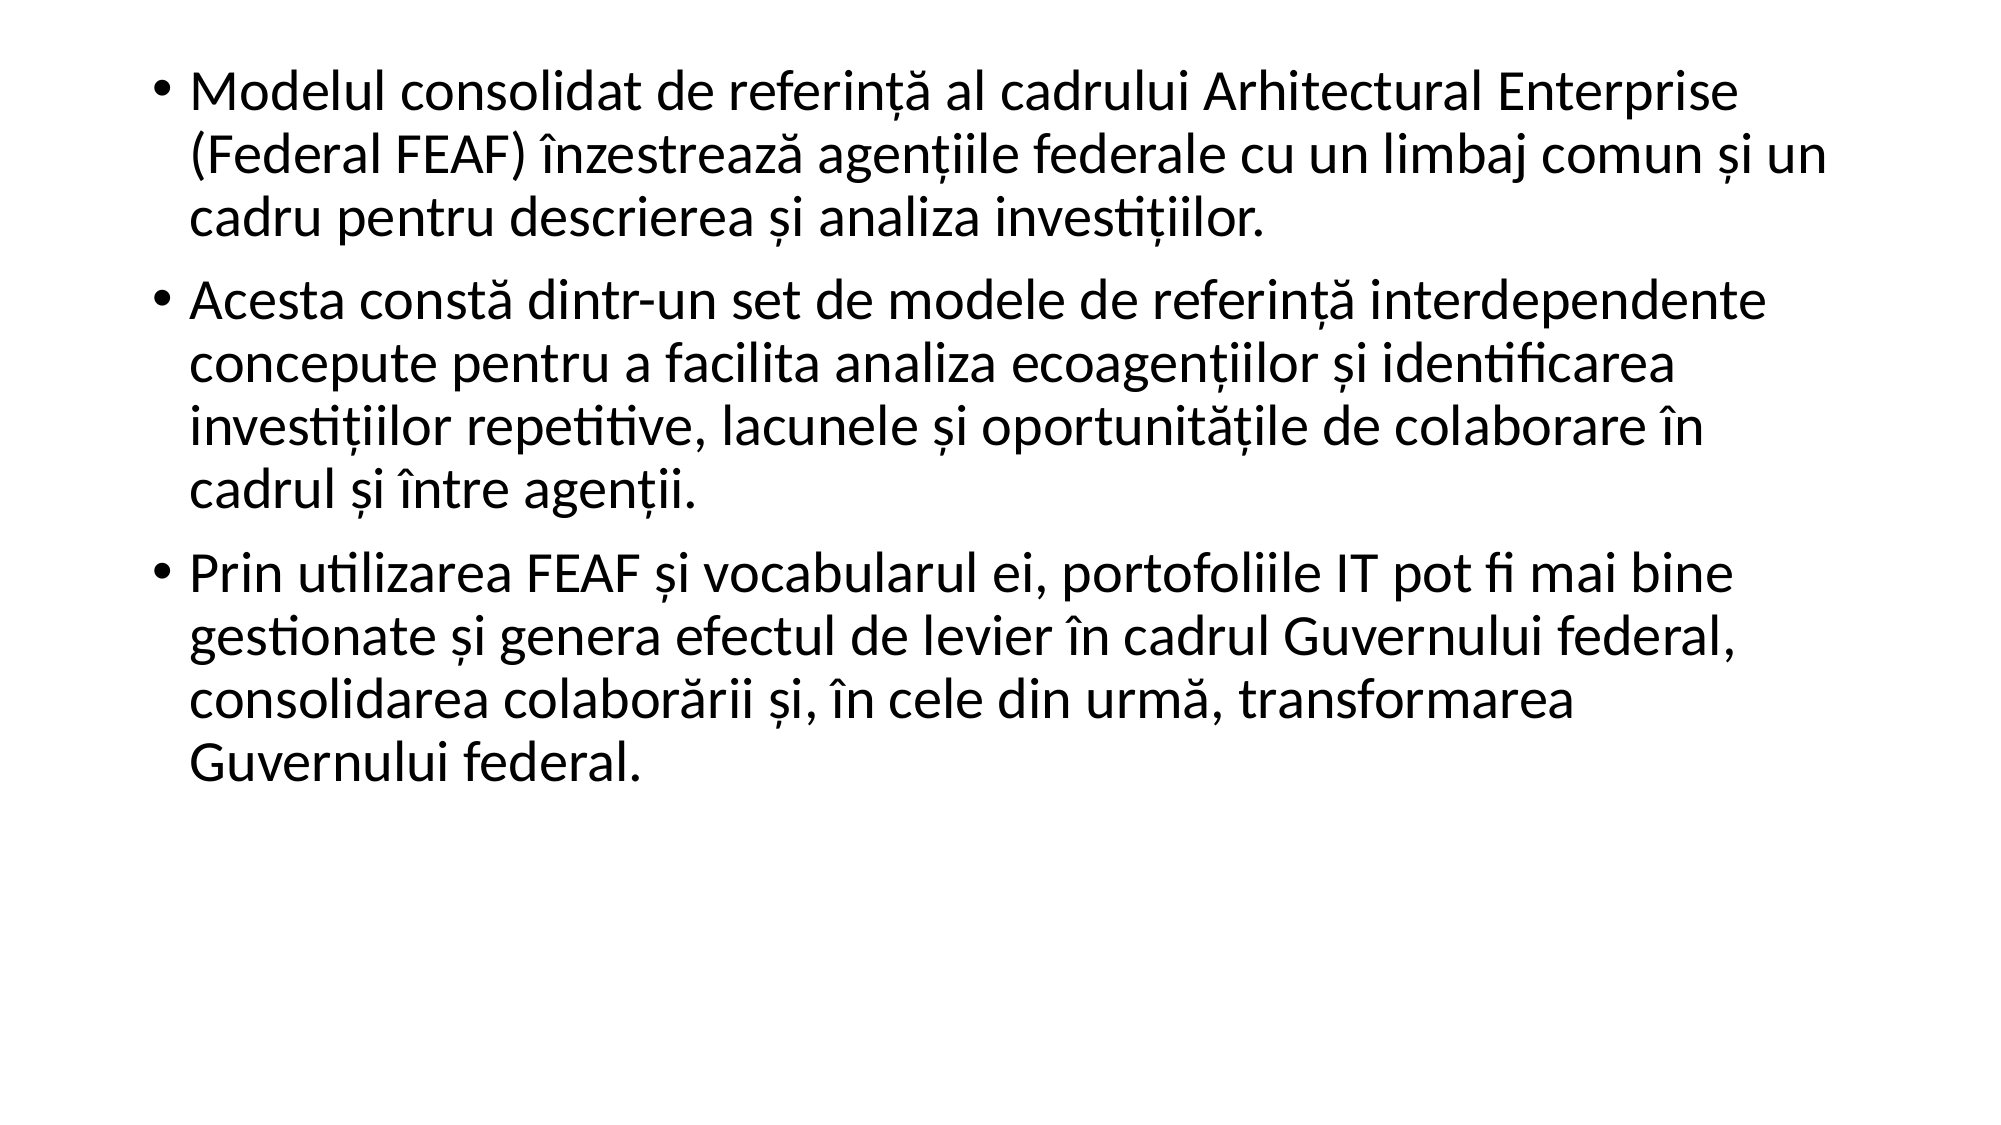

Modelul consolidat de referinţă al cadrului Arhitectural Enterprise (Federal FEAF) înzestrează agenţiile federale cu un limbaj comun şi un cadru pentru descrierea şi analiza investiţiilor.
Acesta constă dintr-un set de modele de referinţă interdependente concepute pentru a facilita analiza ecoagenţiilor şi identificarea investiţiilor repetitive, lacunele şi oportunităţile de colaborare în cadrul şi între agenţii.
Prin utilizarea FEAF şi vocabularul ei, portofoliile IT pot fi mai bine gestionate şi genera efectul de levier în cadrul Guvernului federal, consolidarea colaborării şi, în cele din urmă, transformarea Guvernului federal.